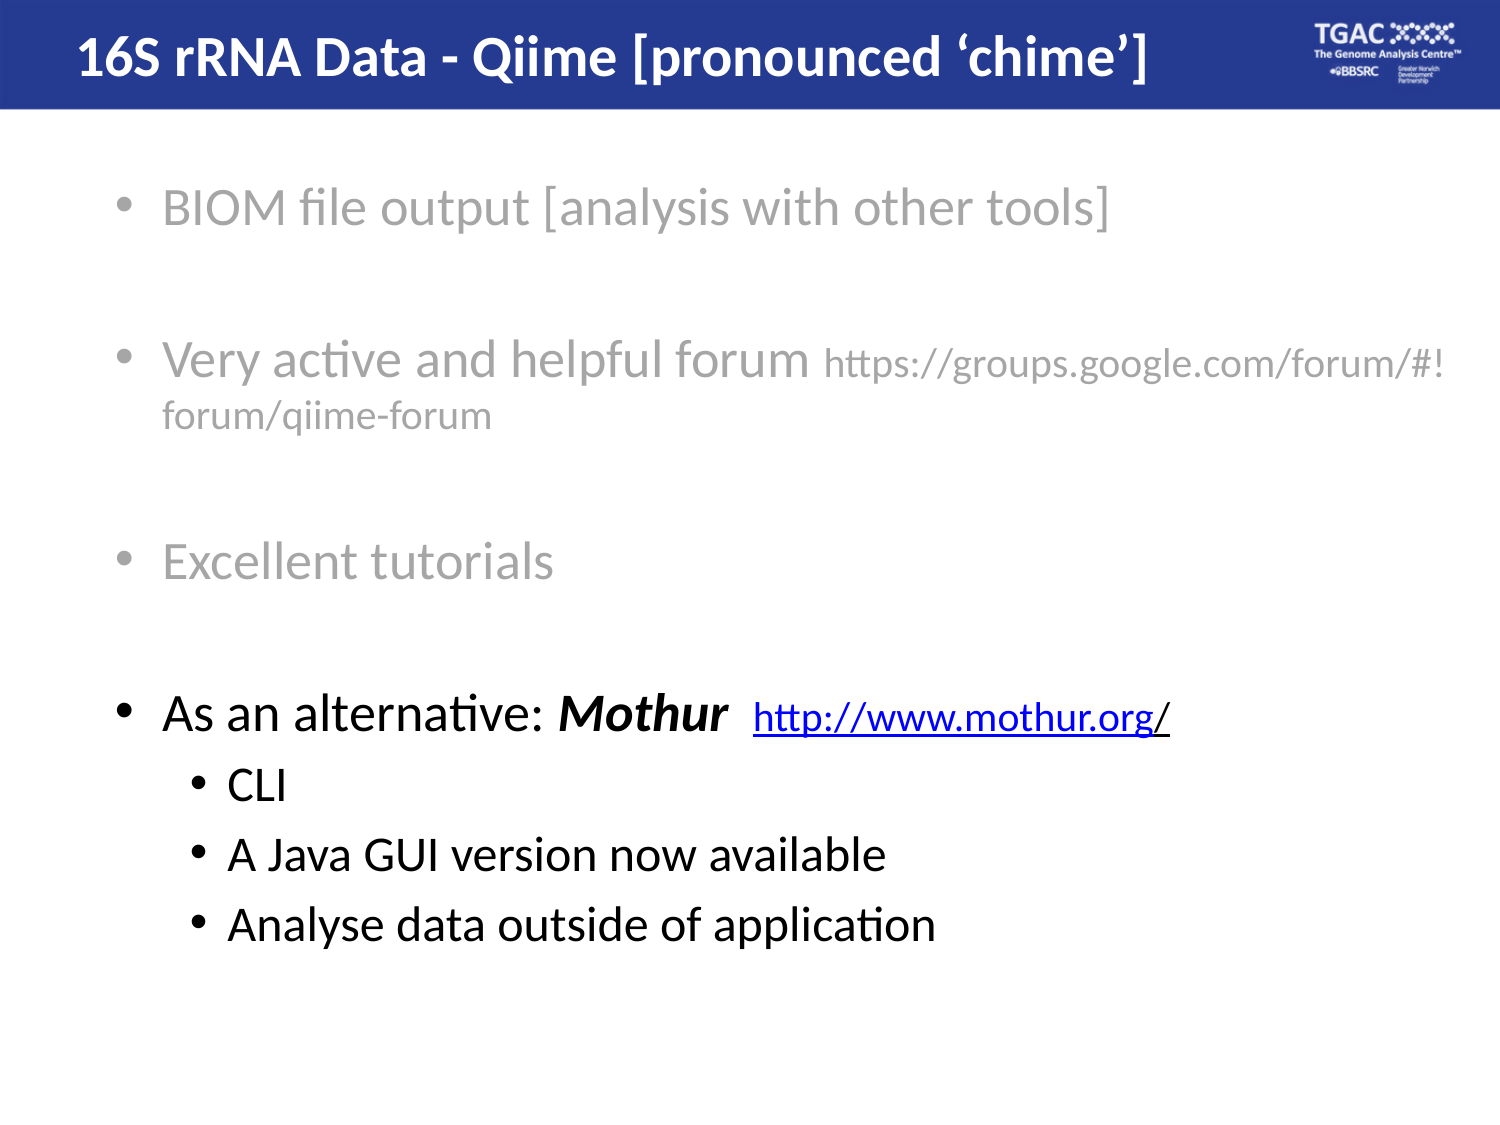

16S rRNA Data - Qiime [pronounced ‘chime’]

BIOM file output [analysis with other tools]

Very active and helpful forum https://groups.google.com/forum/#!forum/qiime-forum

Excellent tutorials

As an alternative: Mothur  http://www.mothur.org/
CLI
A Java GUI version now available
Analyse data outside of application